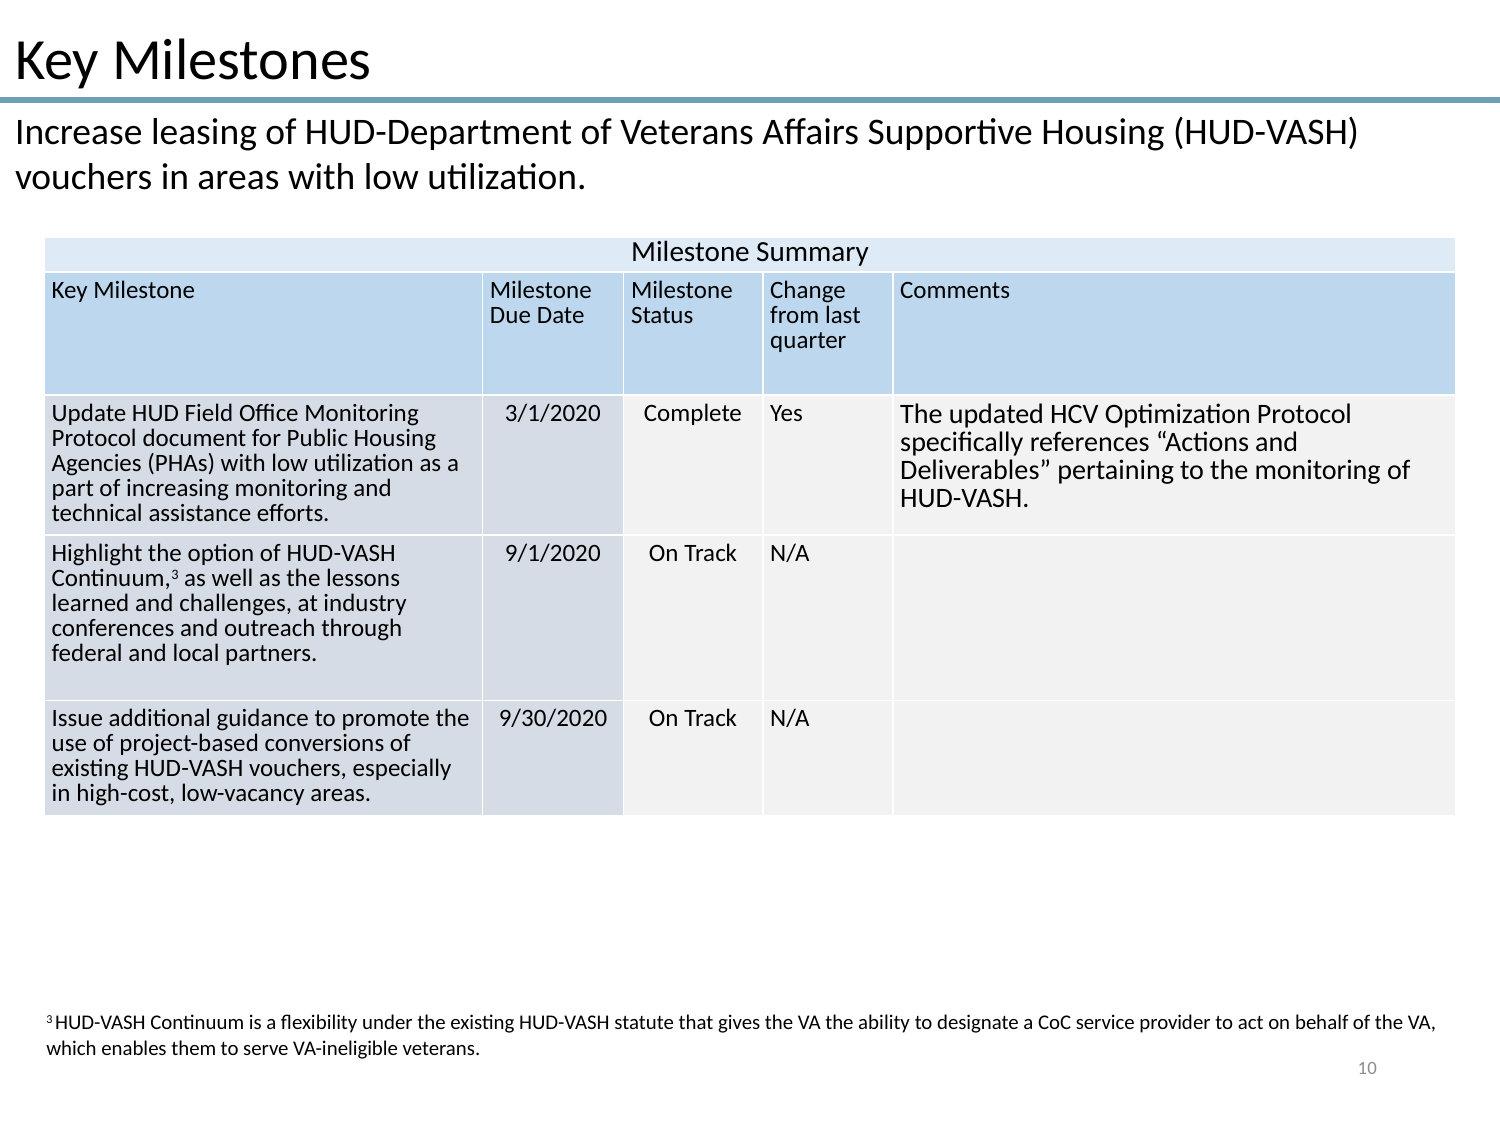

Key Milestones
Increase leasing of HUD-Department of Veterans Affairs Supportive Housing (HUD-VASH) vouchers in areas with low utilization.

| Milestone Summary |  |  |  |  |
| --- | --- | --- | --- | --- |
| Key Milestone | Milestone Due Date | Milestone Status | Change from last quarter | Comments |
| Update HUD Field Office Monitoring Protocol document for Public Housing Agencies (PHAs) with low utilization as a part of increasing monitoring and technical assistance efforts. | 3/1/2020 | Complete | Yes | The updated HCV Optimization Protocol specifically references “Actions and Deliverables” pertaining to the monitoring of HUD-VASH. |
| Highlight the option of HUD-VASH Continuum,3 as well as the lessons learned and challenges, at industry conferences and outreach through federal and local partners. | 9/1/2020 | On Track | N/A |  |
| Issue additional guidance to promote the use of project-based conversions of existing HUD-VASH vouchers, especially in high-cost, low-vacancy areas. | 9/30/2020 | On Track | N/A |  |
3 HUD-VASH Continuum is a flexibility under the existing HUD-VASH statute that gives the VA the ability to designate a CoC service provider to act on behalf of the VA, which enables them to serve VA-ineligible veterans.
10